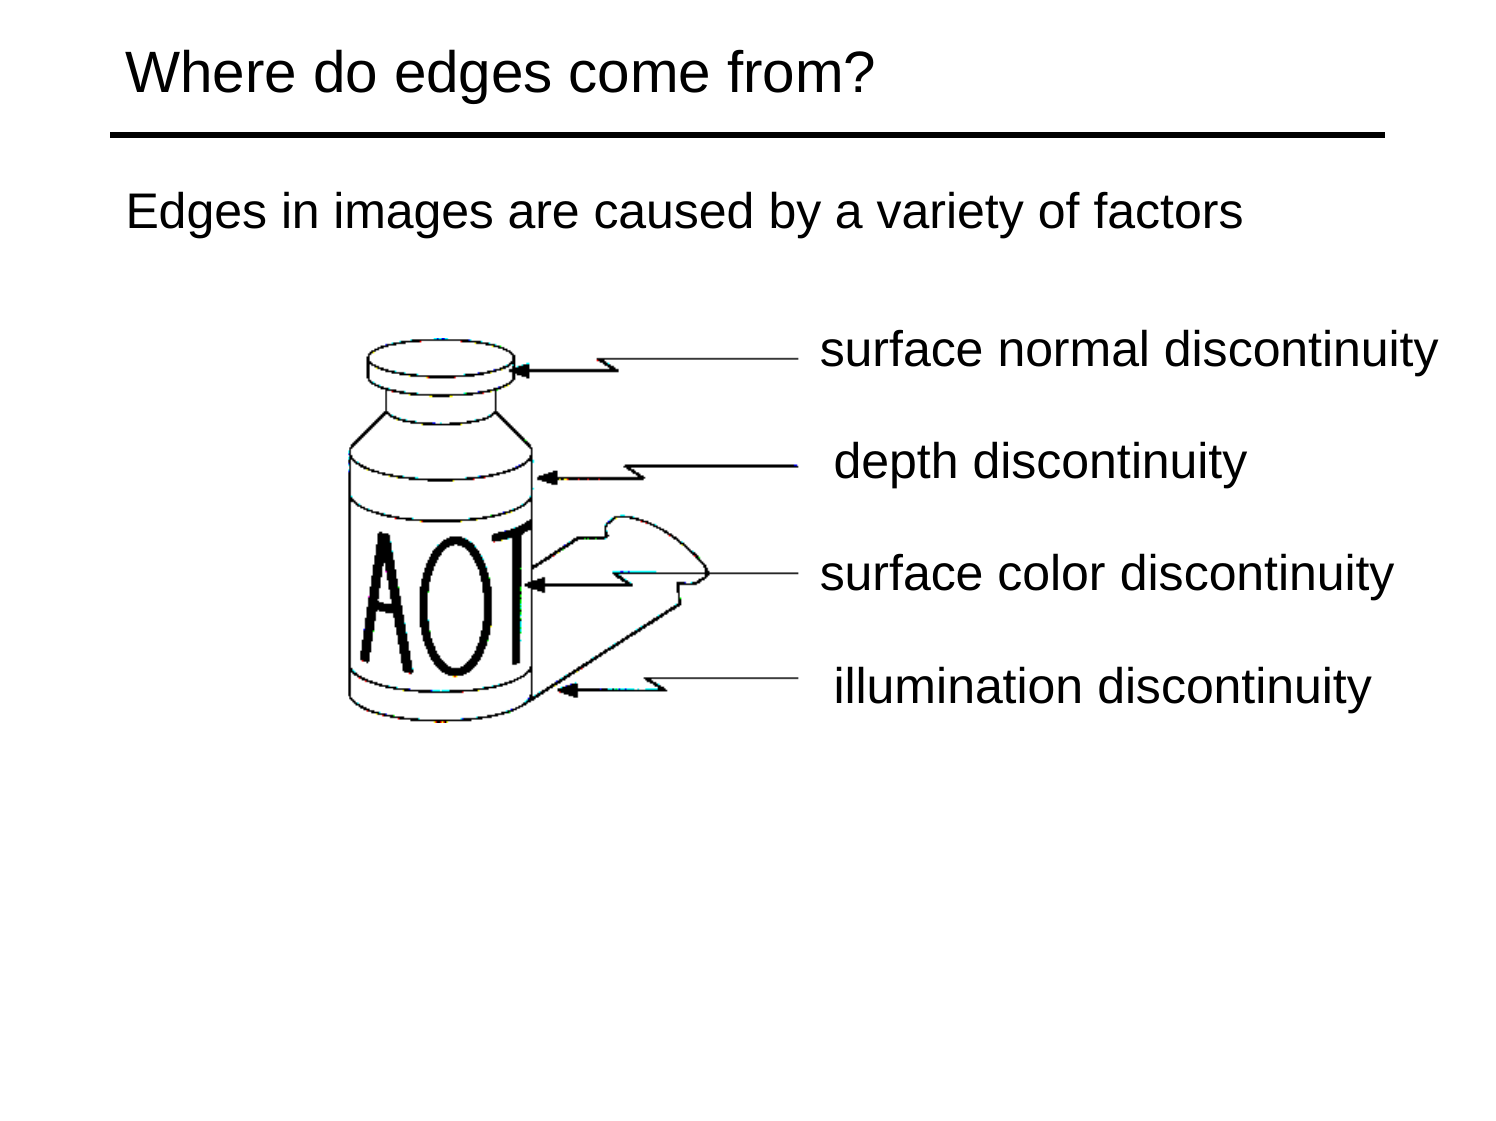

# Where do edges come from?
Edges in images are caused by a variety of factors
surface normal discontinuity  depth discontinuity
surface color discontinuity  illumination discontinuity